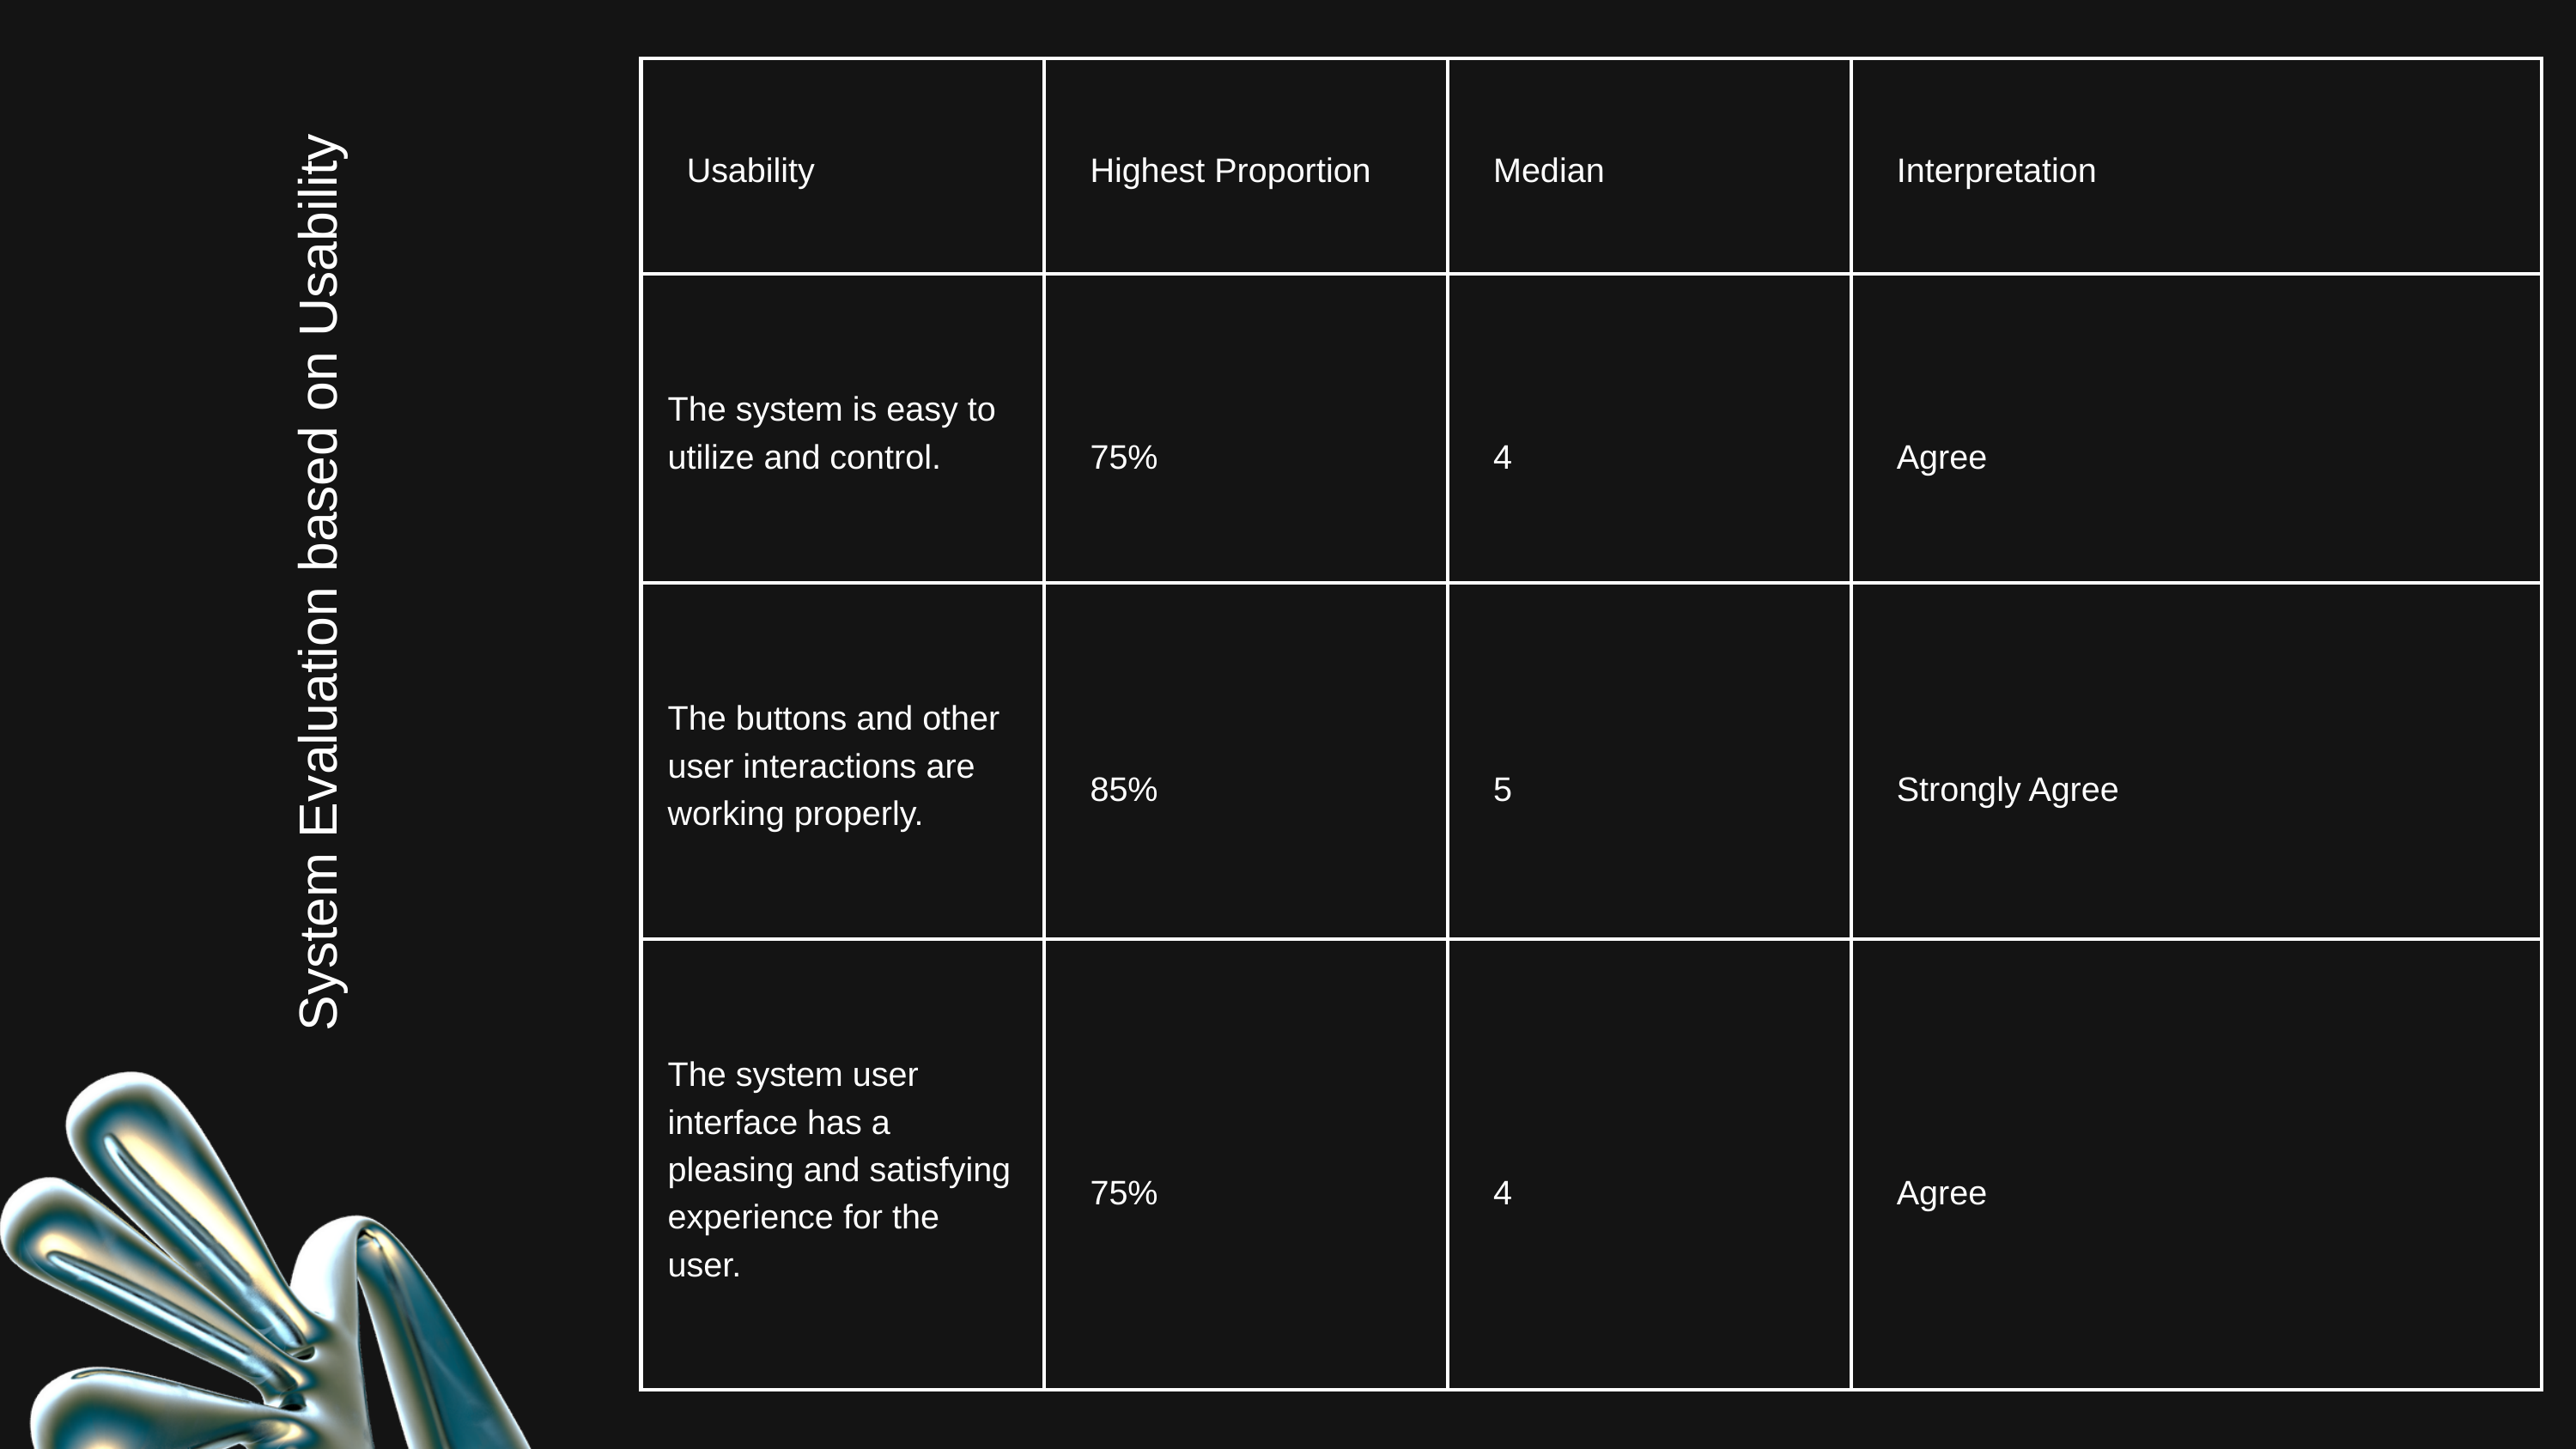

| Usability | Highest Proportion | Median | Interpretation |
| --- | --- | --- | --- |
| The system is easy to utilize and control. | 75% | 4 | Agree |
| The buttons and other user interactions are working properly. | 85% | 5 | Strongly Agree |
| The system user interface has a pleasing and satisfying experience for the user. | 75% | 4 | Agree |
System Evaluation based on Usability